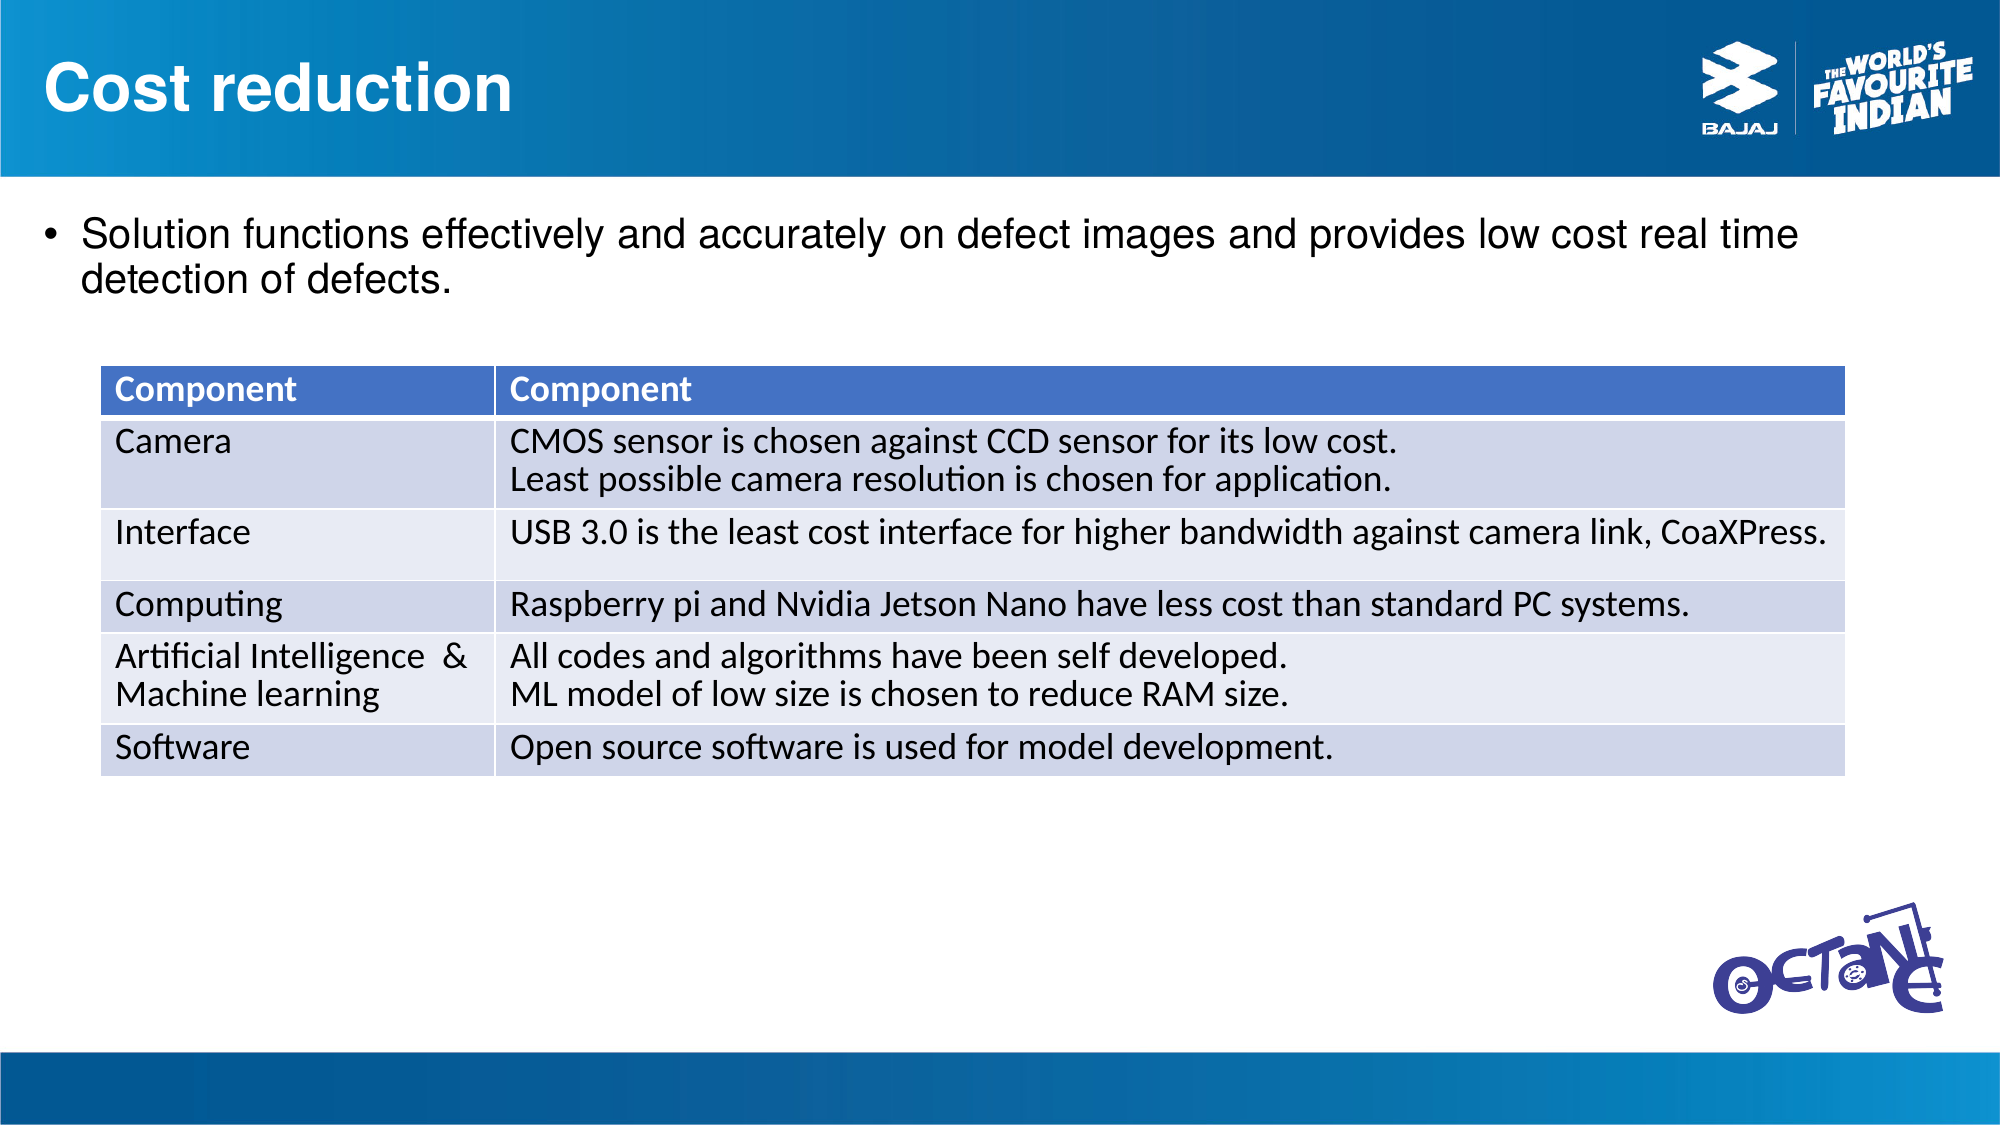

# Cost reduction
Solution functions effectively and accurately on defect images and provides low cost real time detection of defects.

| Component | Component |
| --- | --- |
| Camera | CMOS sensor is chosen against CCD sensor for its low cost. Least possible camera resolution is chosen for application. |
| Interface | USB 3.0 is the least cost interface for higher bandwidth against camera link, CoaXPress. |
| Computing | Raspberry pi and Nvidia Jetson Nano have less cost than standard PC systems. |
| Artificial Intelligence & Machine learning | All codes and algorithms have been self developed. ML model of low size is chosen to reduce RAM size. |
| Software | Open source software is used for model development. |